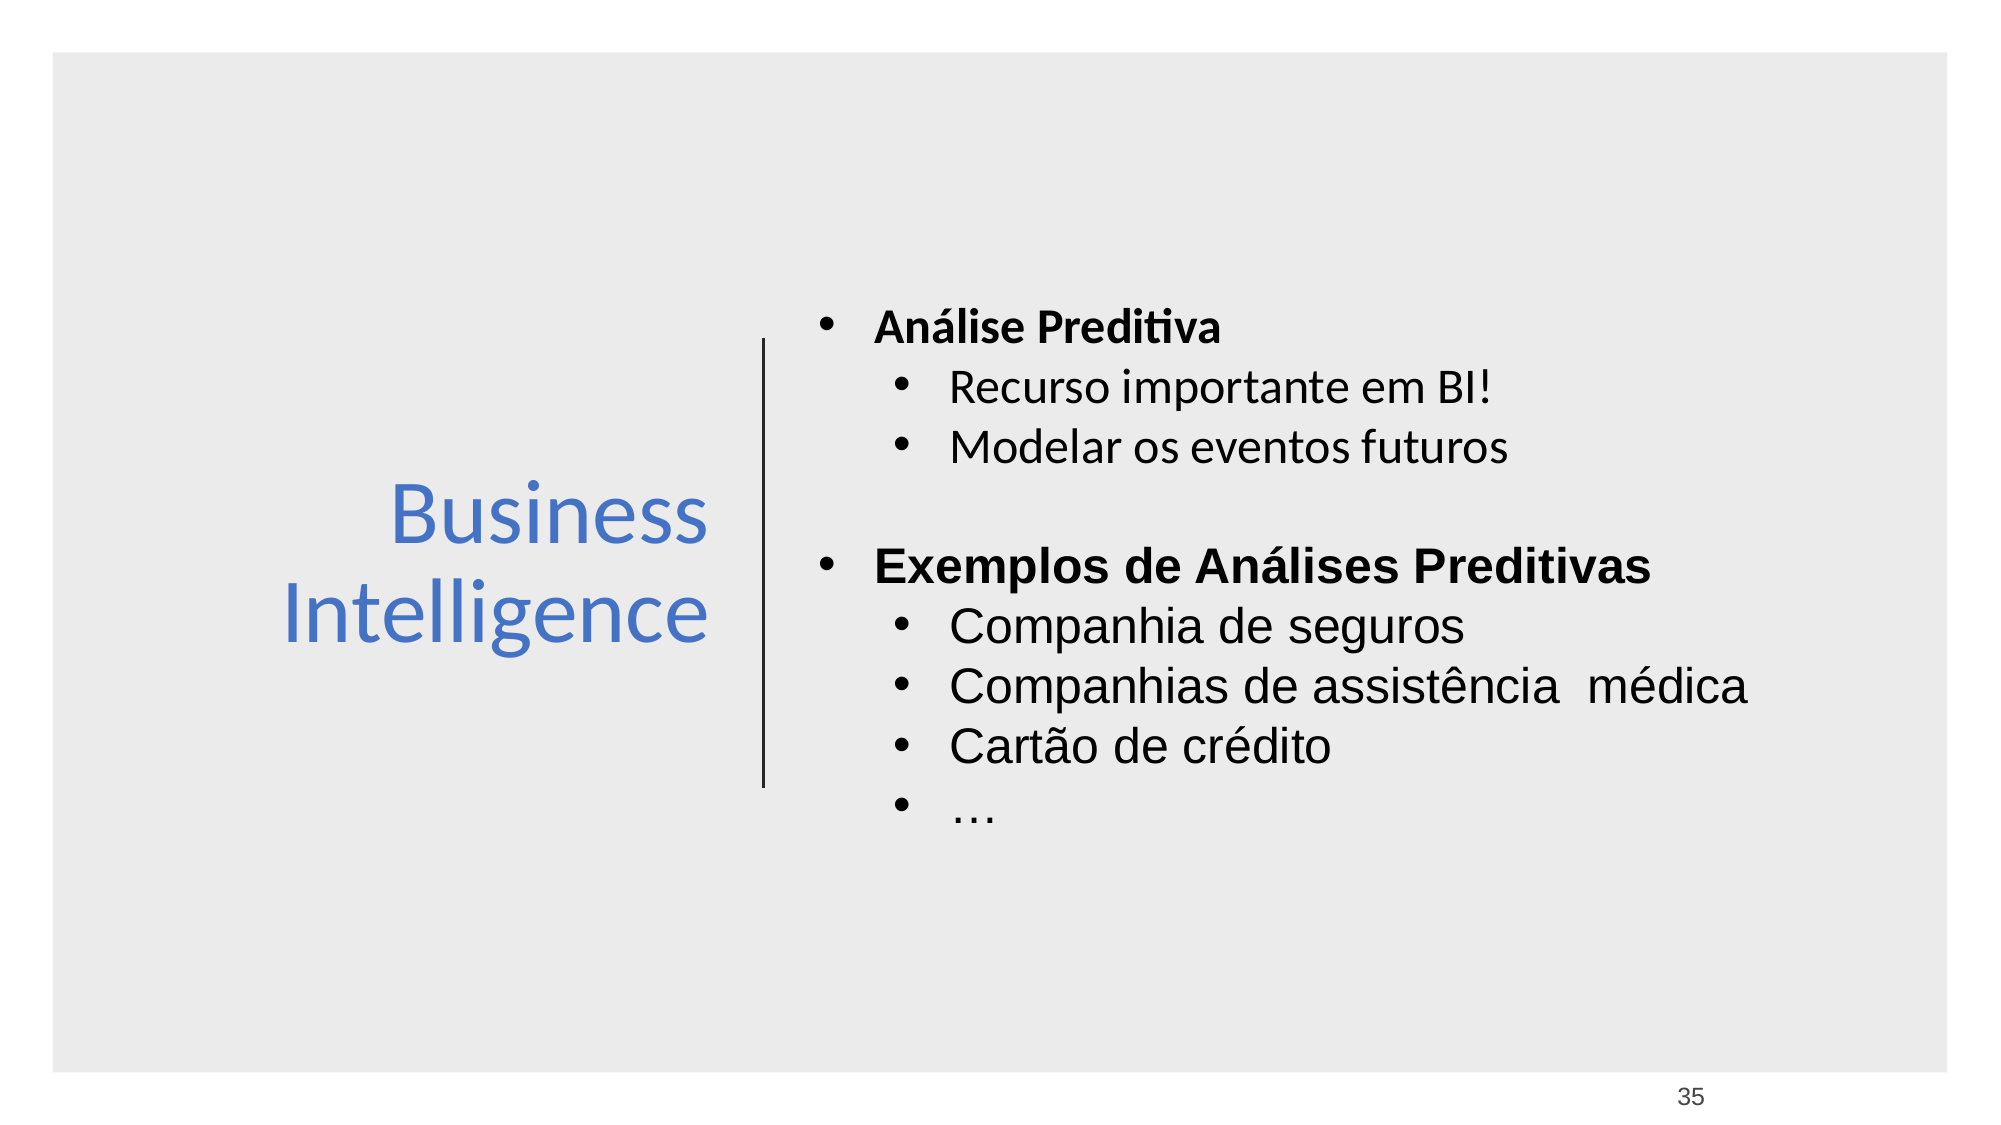

# Business Intelligence
Análise Preditiva
Recurso importante em BI!
Modelar os eventos futuros

Exemplos de Análises Preditivas
Companhia de seguros
Companhias de assistência  médica
Cartão de crédito
…
35